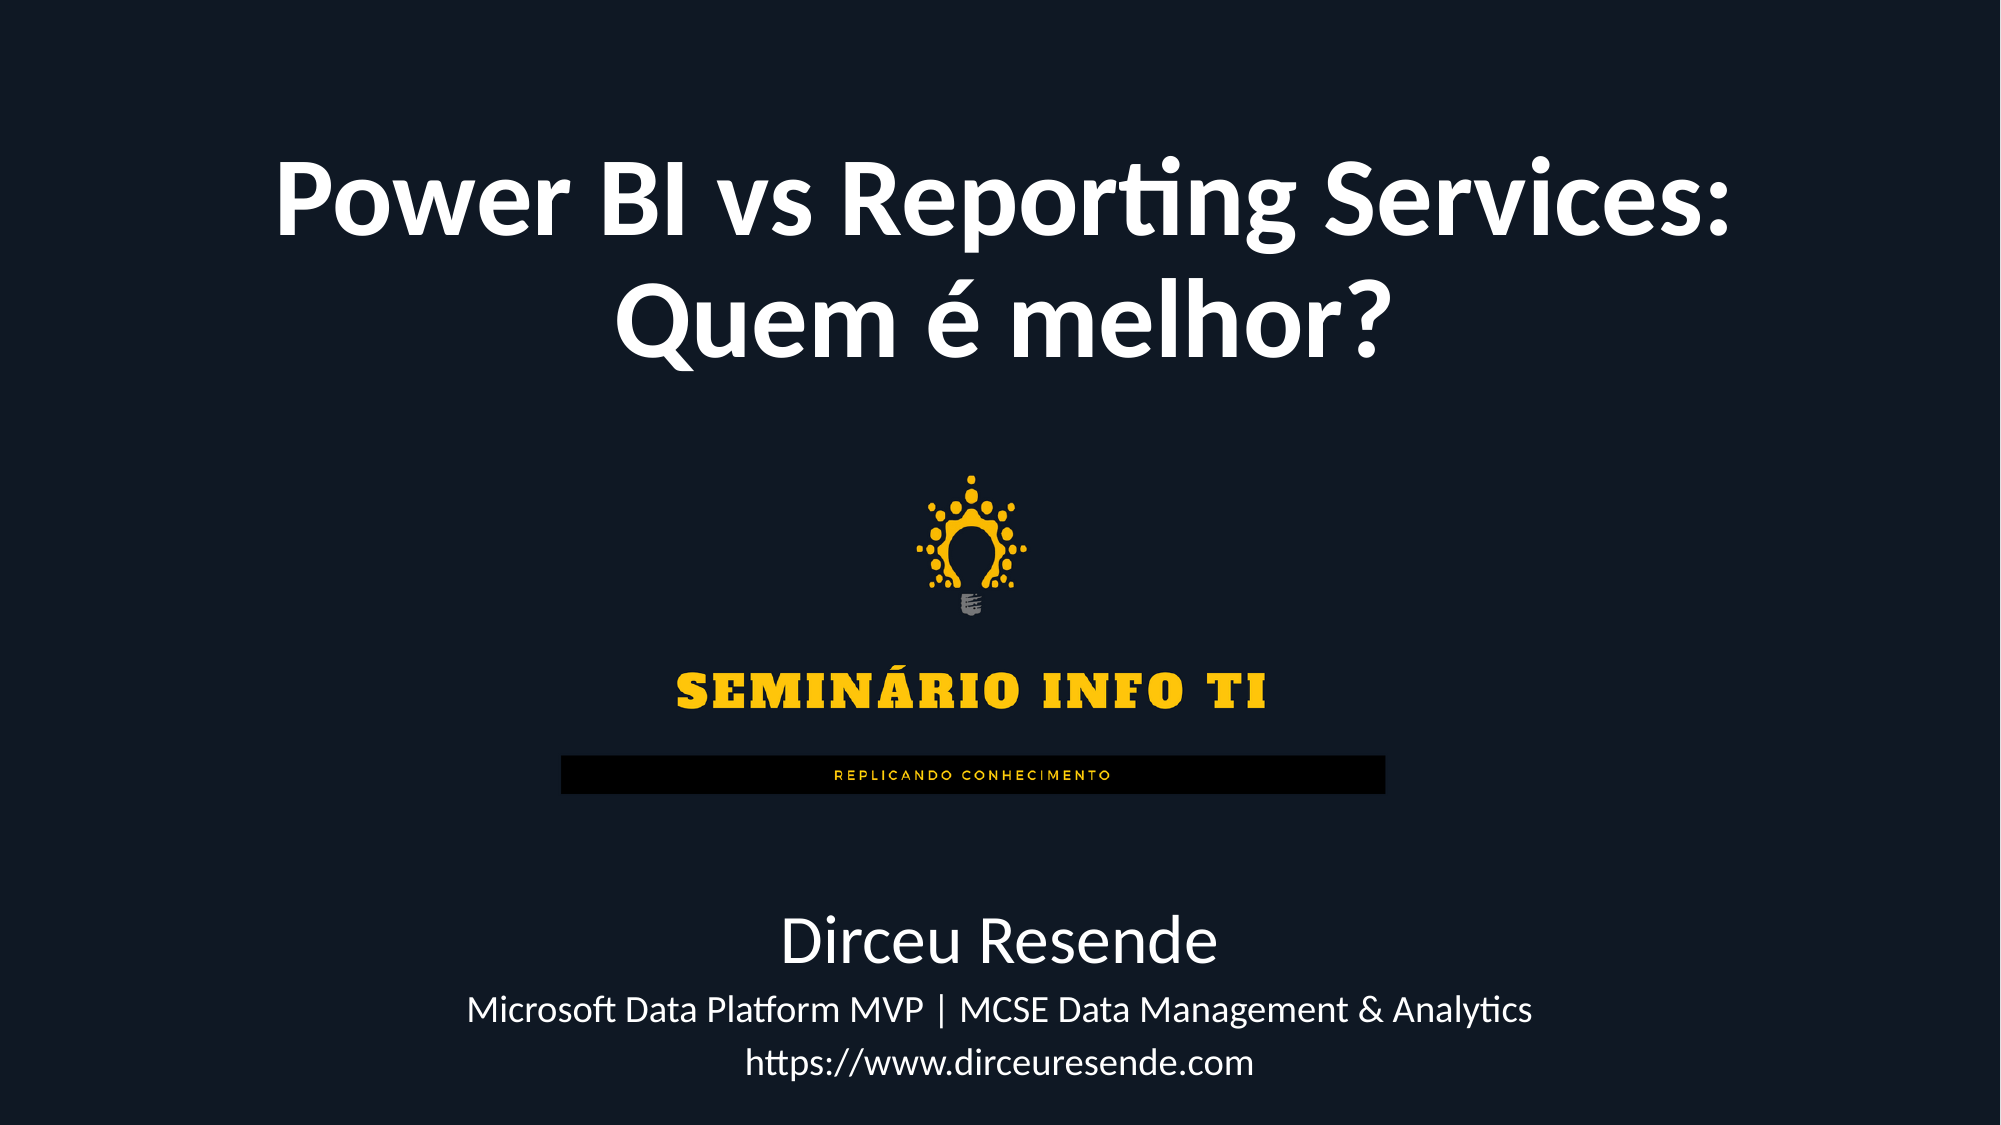

# Power BI vs Reporting Services: Quem é melhor?
Dirceu Resende
Microsoft Data Platform MVP | MCSE Data Management & Analytics
https://www.dirceuresende.com